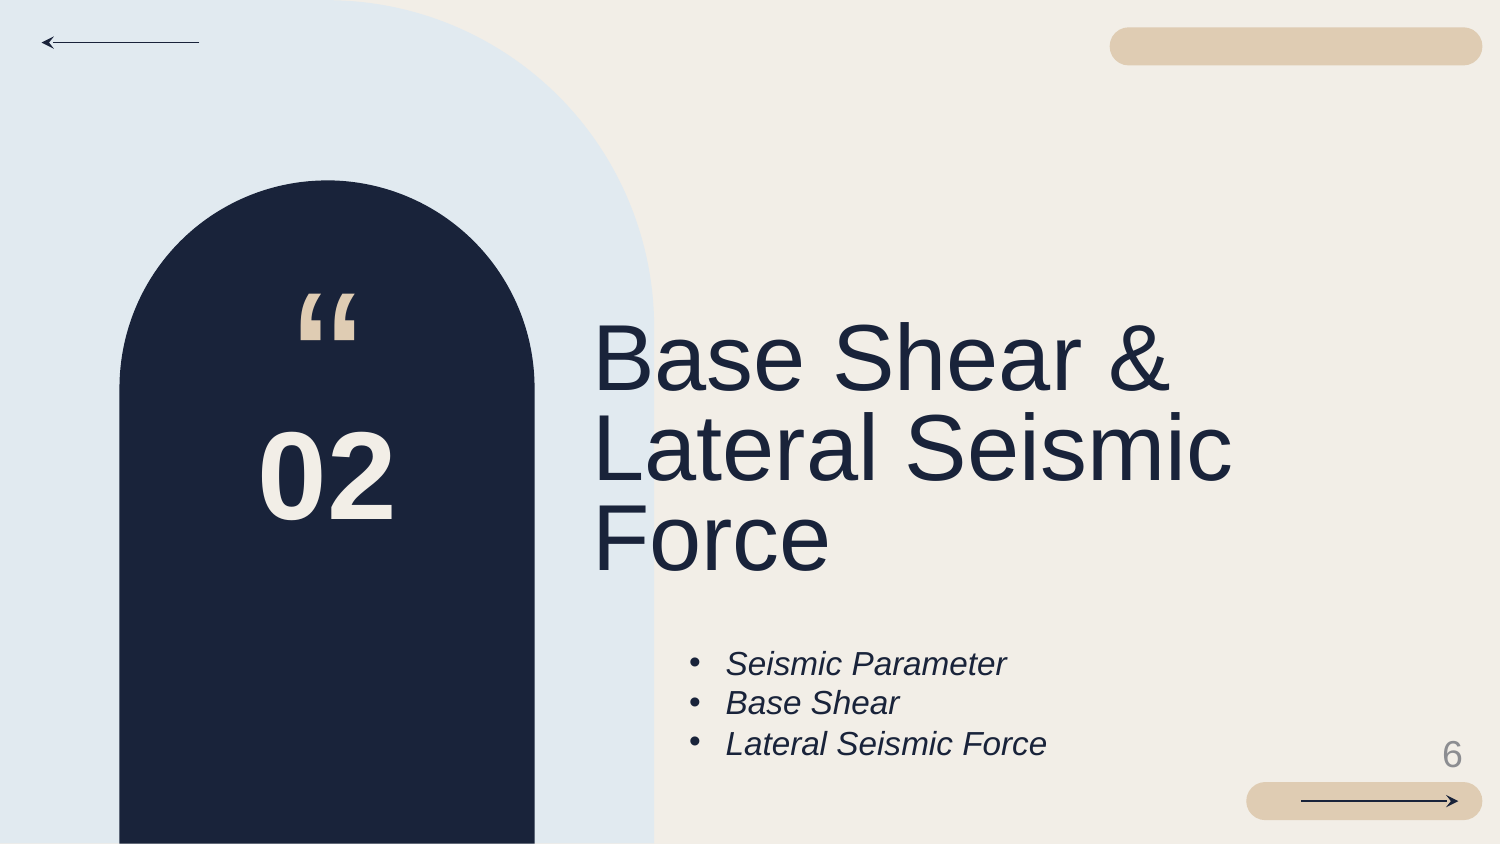

“
# Base Shear & Lateral Seismic Force
02
Seismic Parameter
Base Shear
Lateral Seismic Force
6